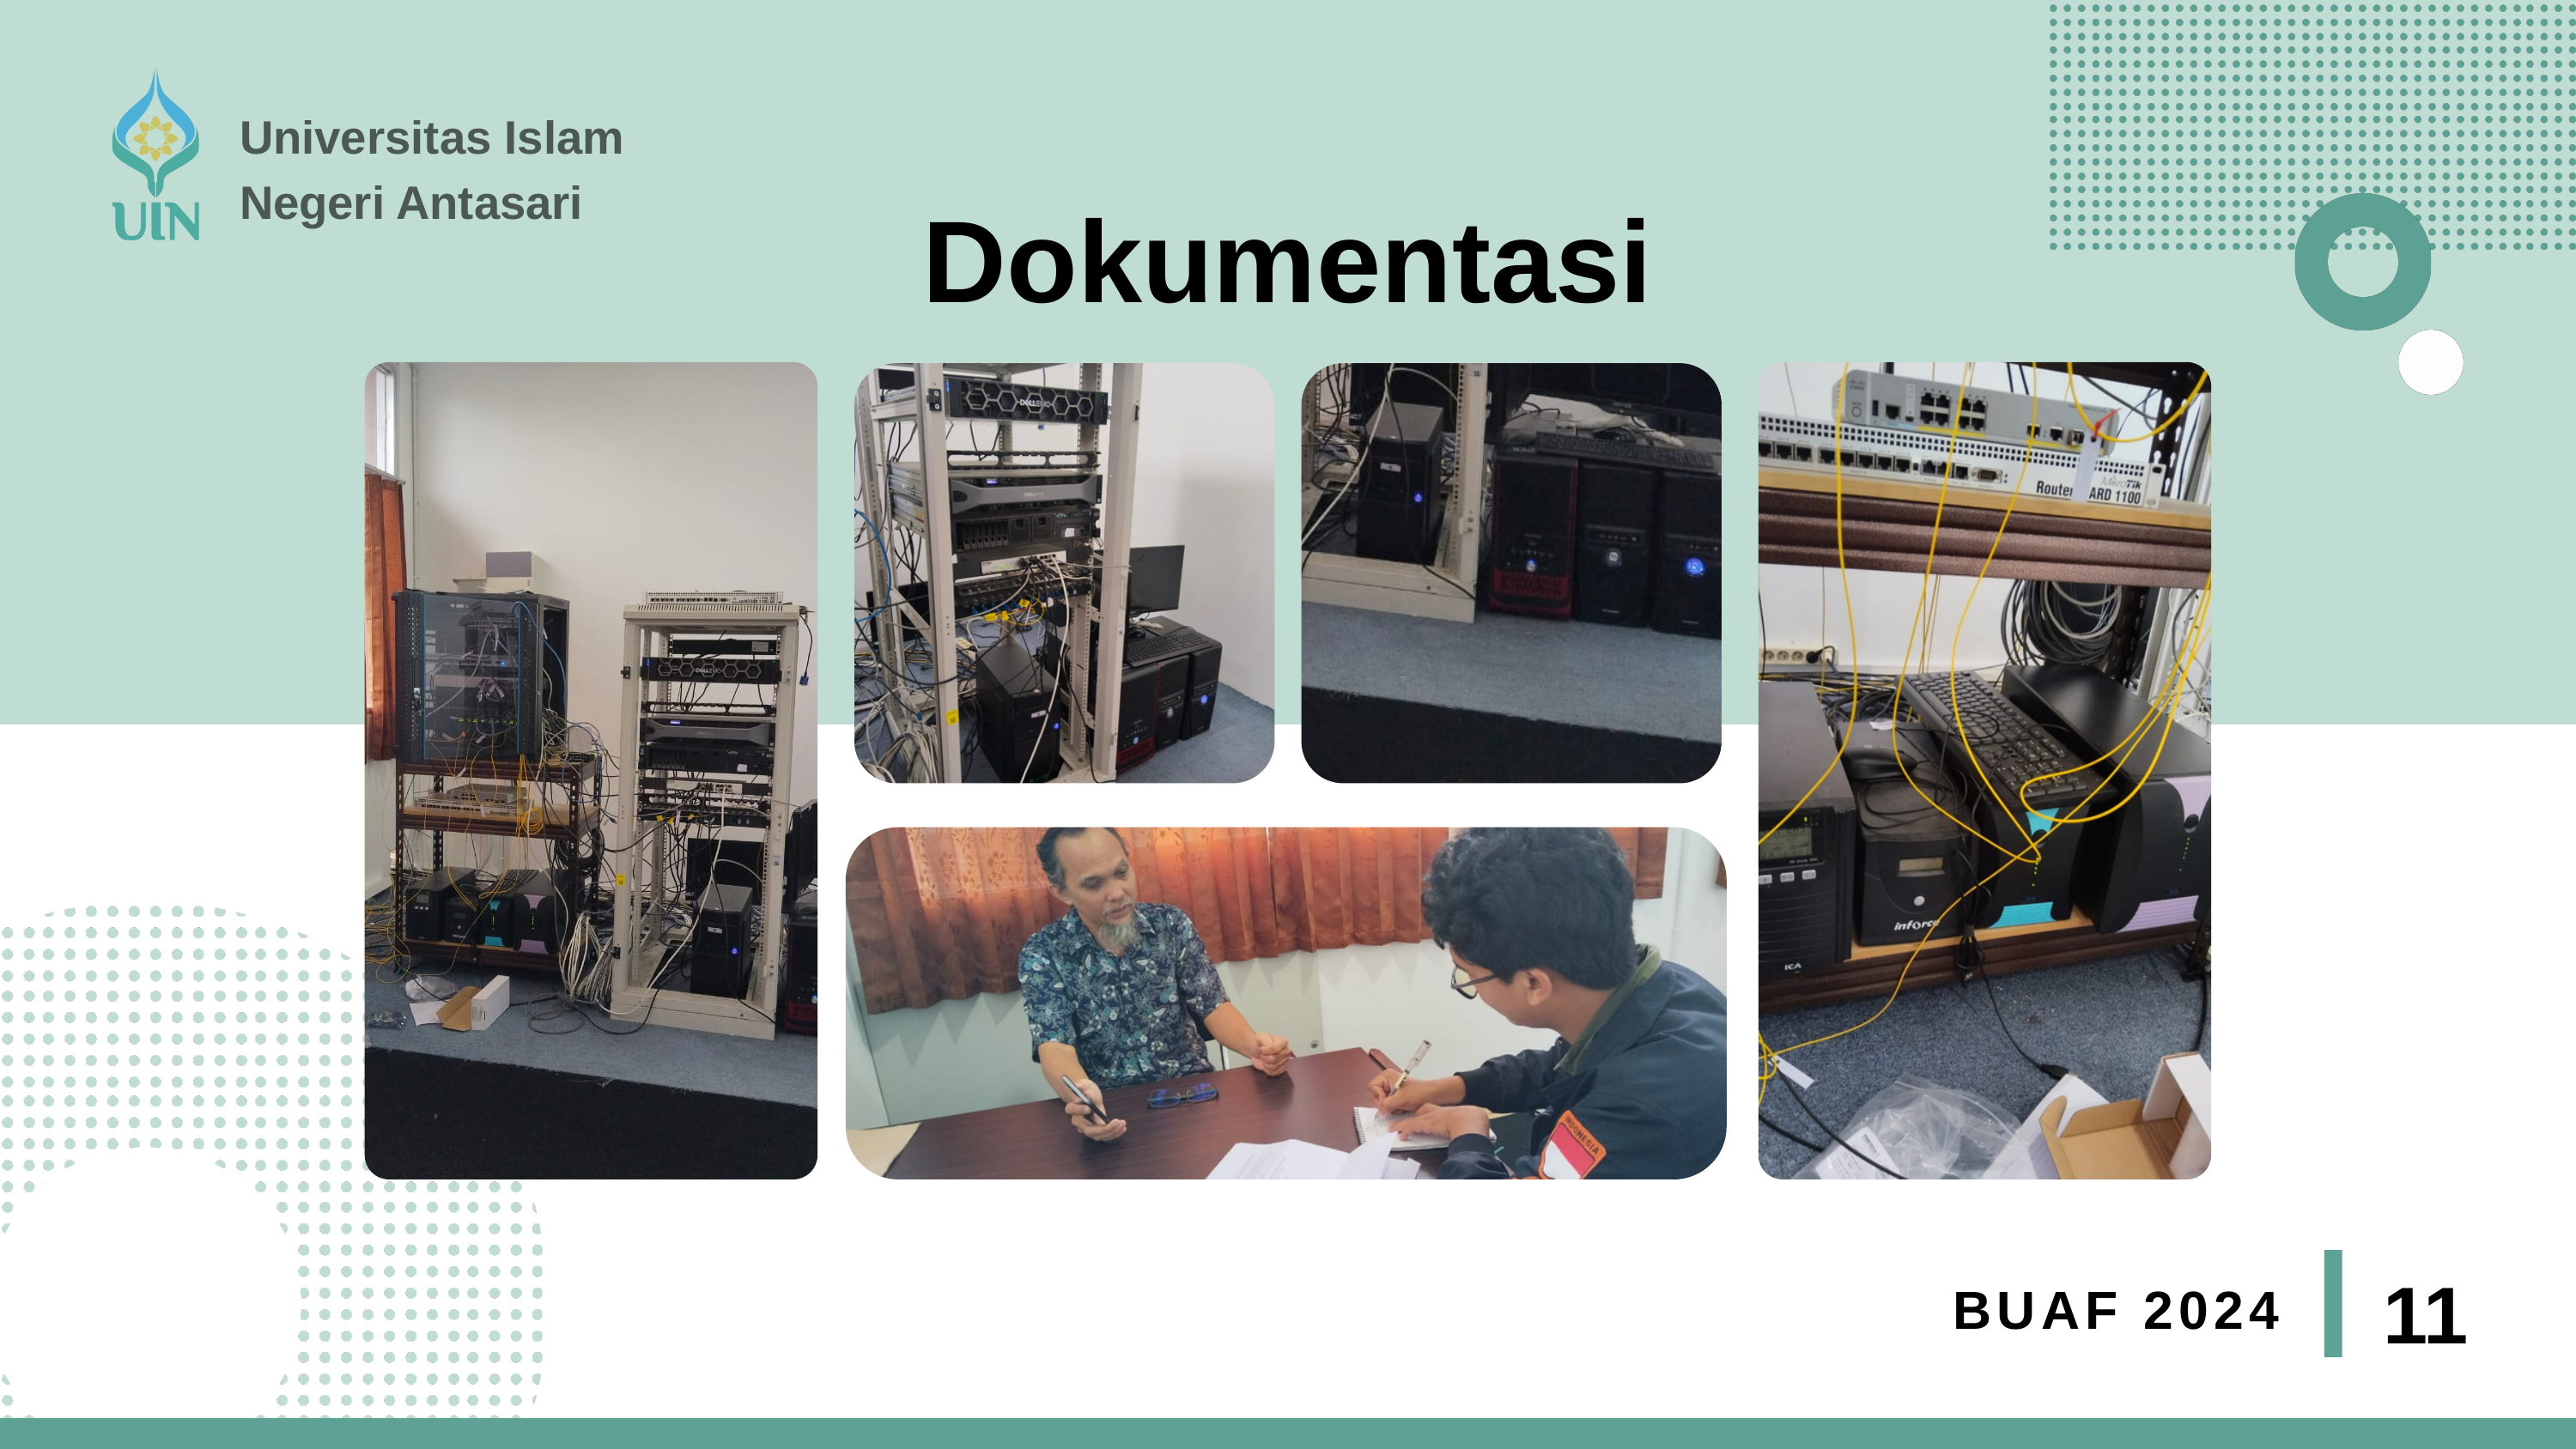

Universitas Islam Negeri Antasari
Dokumentasi

11
BUAF 2024